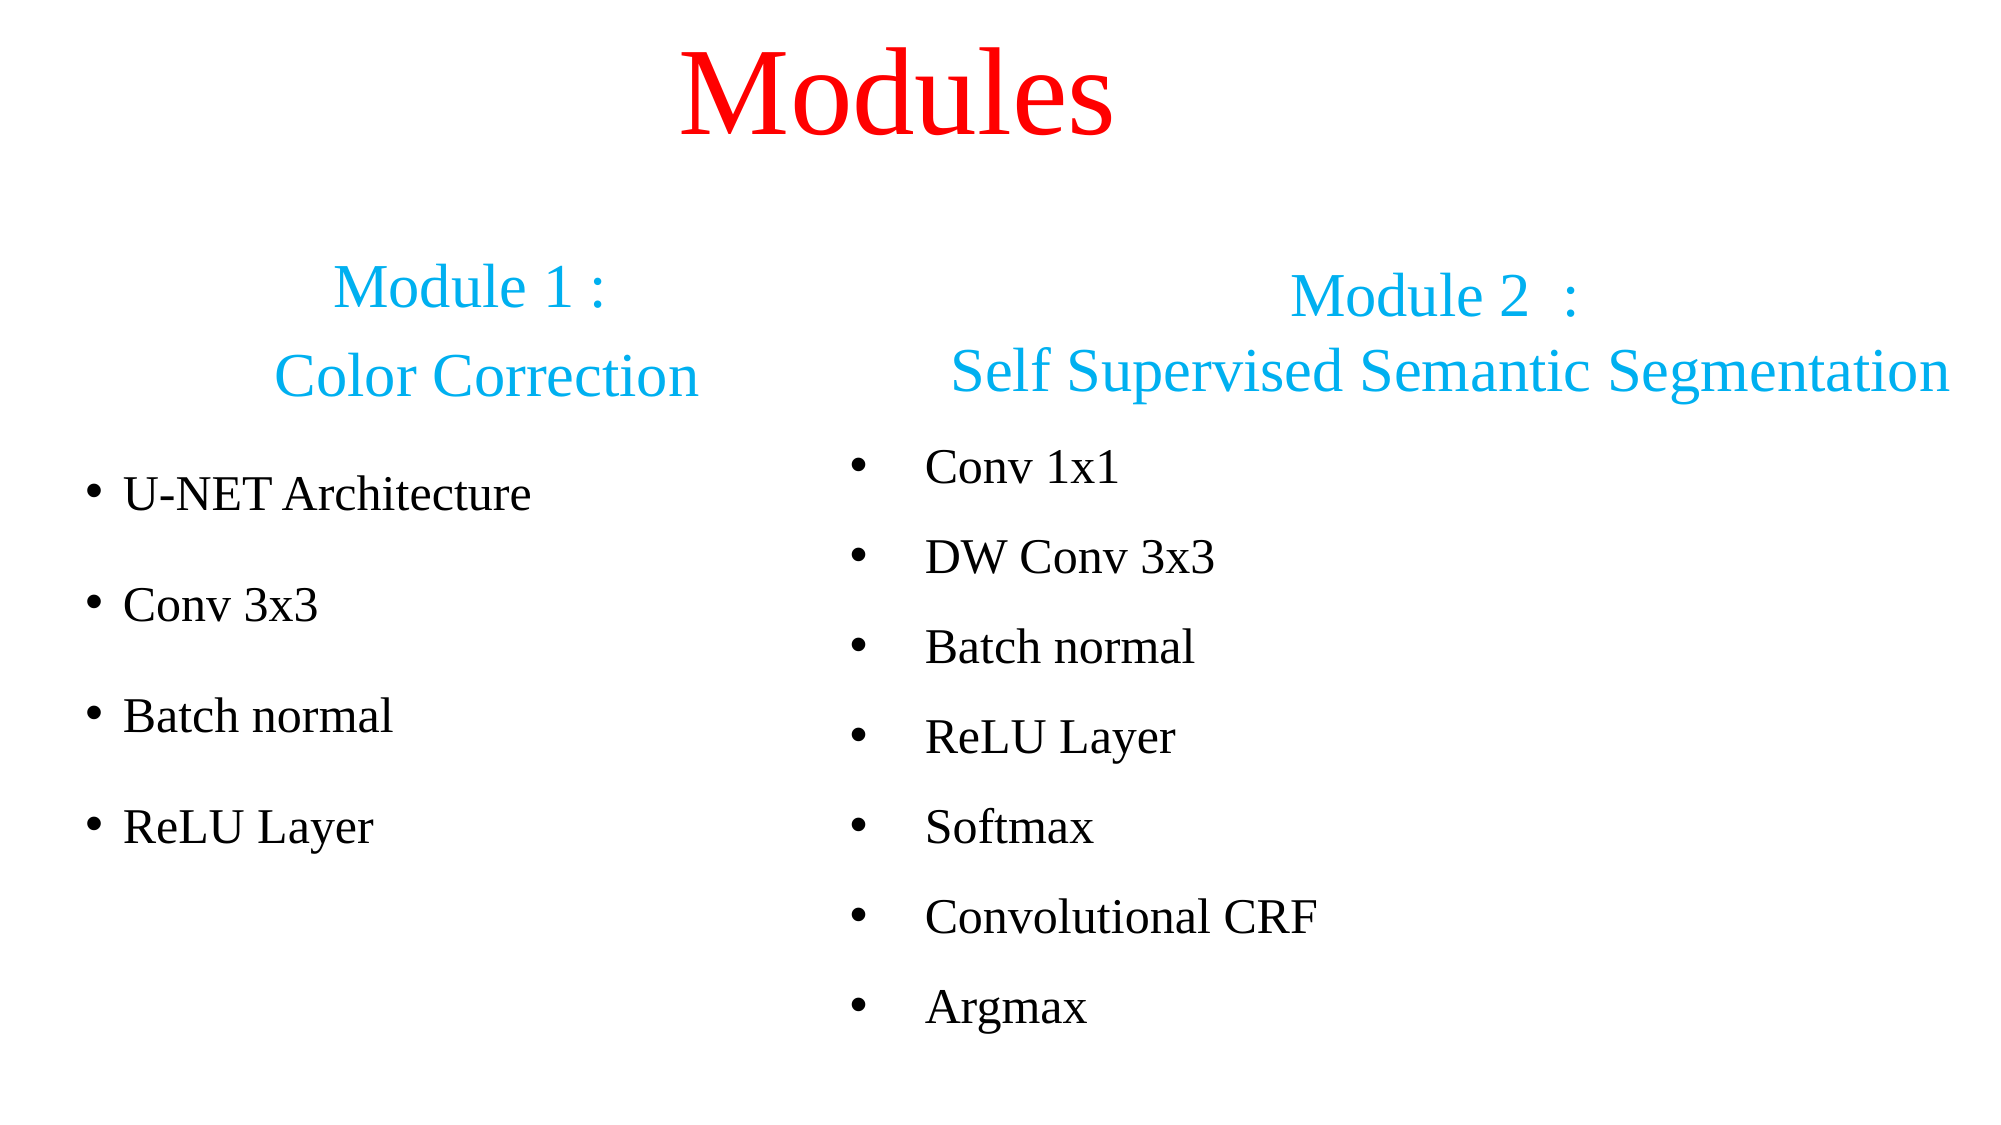

# Modules
Module 1 :
            Color Correction
U-NET Architecture
Conv 3x3
Batch normal
ReLU Layer

Module 2  :
Self Supervised Semantic Segmentation
Conv 1x1
DW Conv 3x3
Batch normal
ReLU Layer
Softmax
Convolutional CRF
Argmax